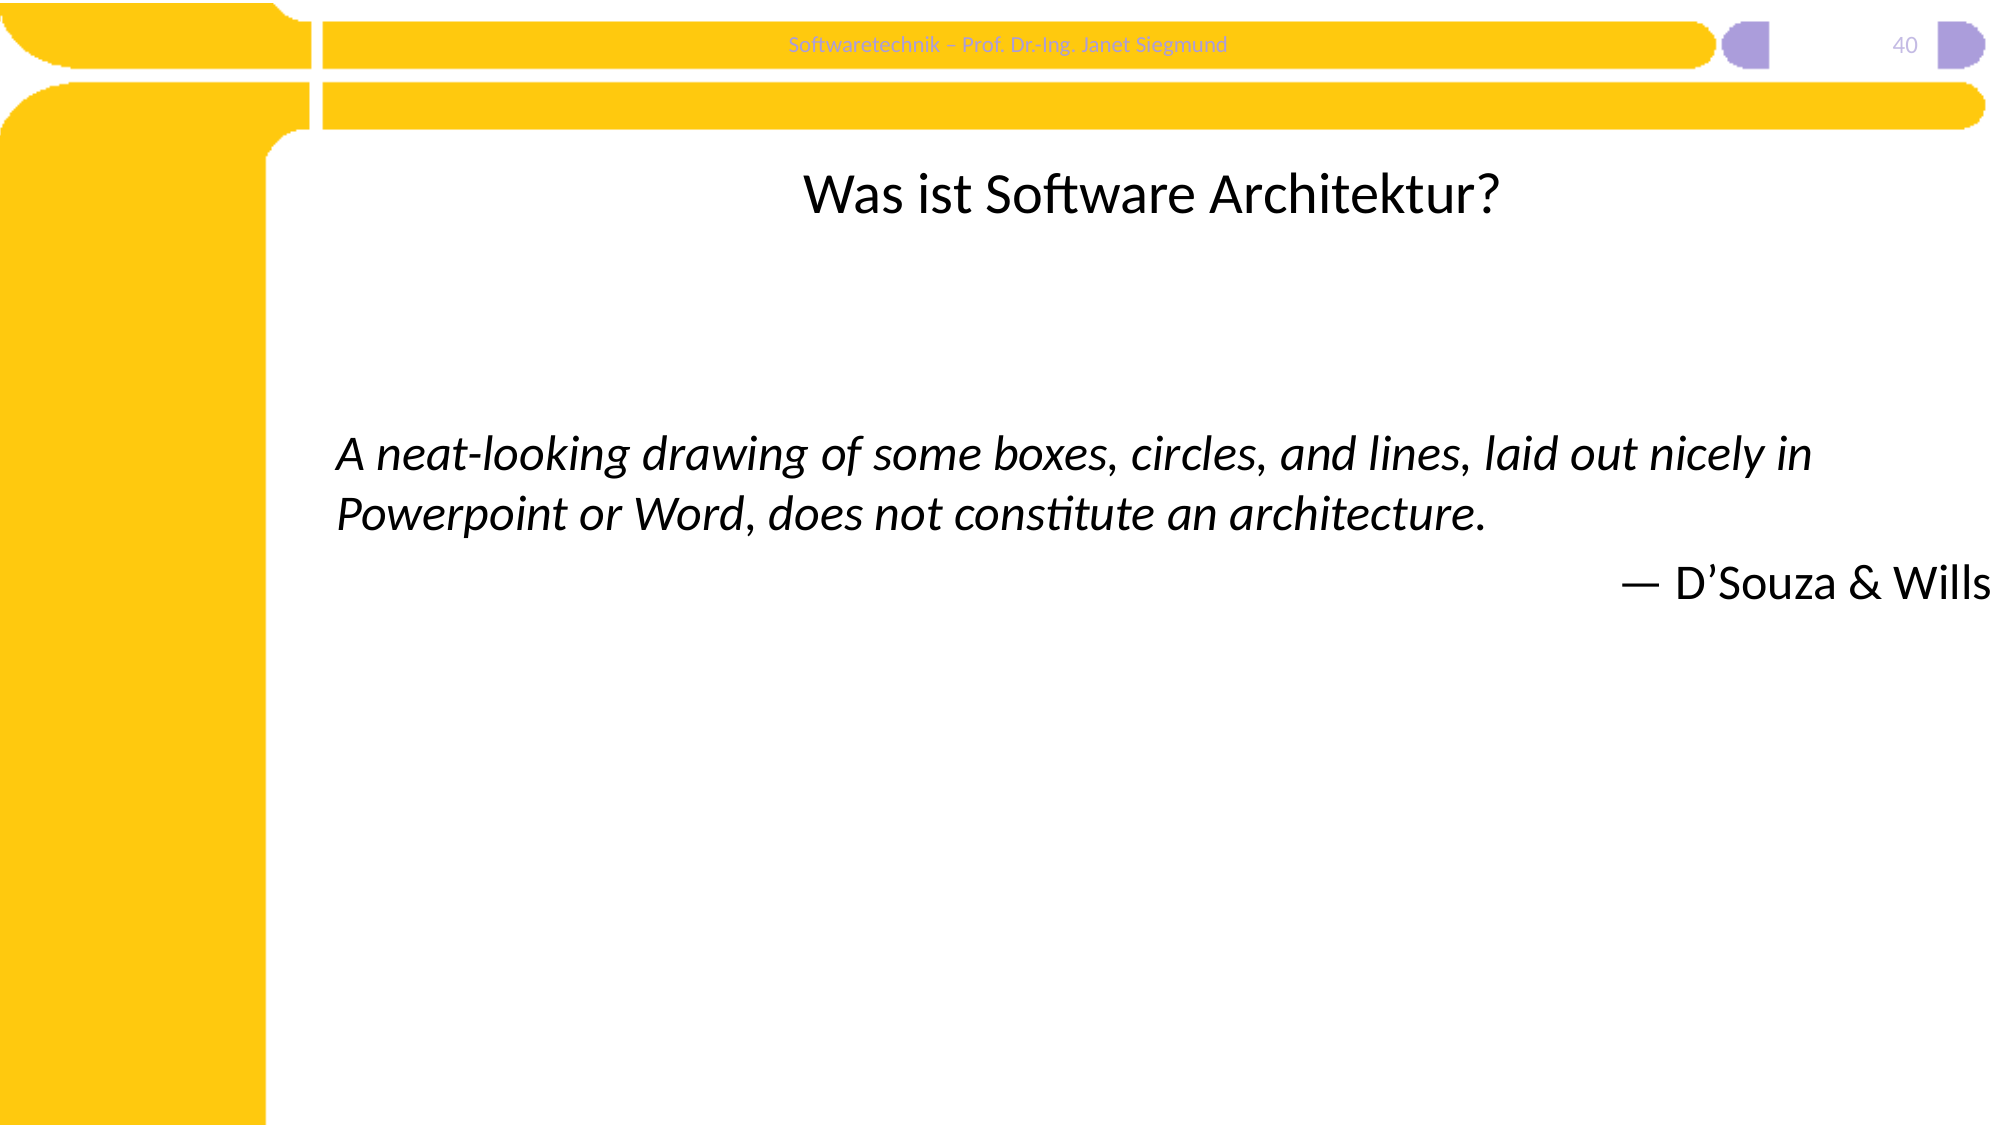

40
# Was ist Software Architektur?

	A neat-looking drawing of some boxes, circles, and lines, laid out nicely in Powerpoint or Word, does not constitute an architecture.
	— D’Souza & Wills